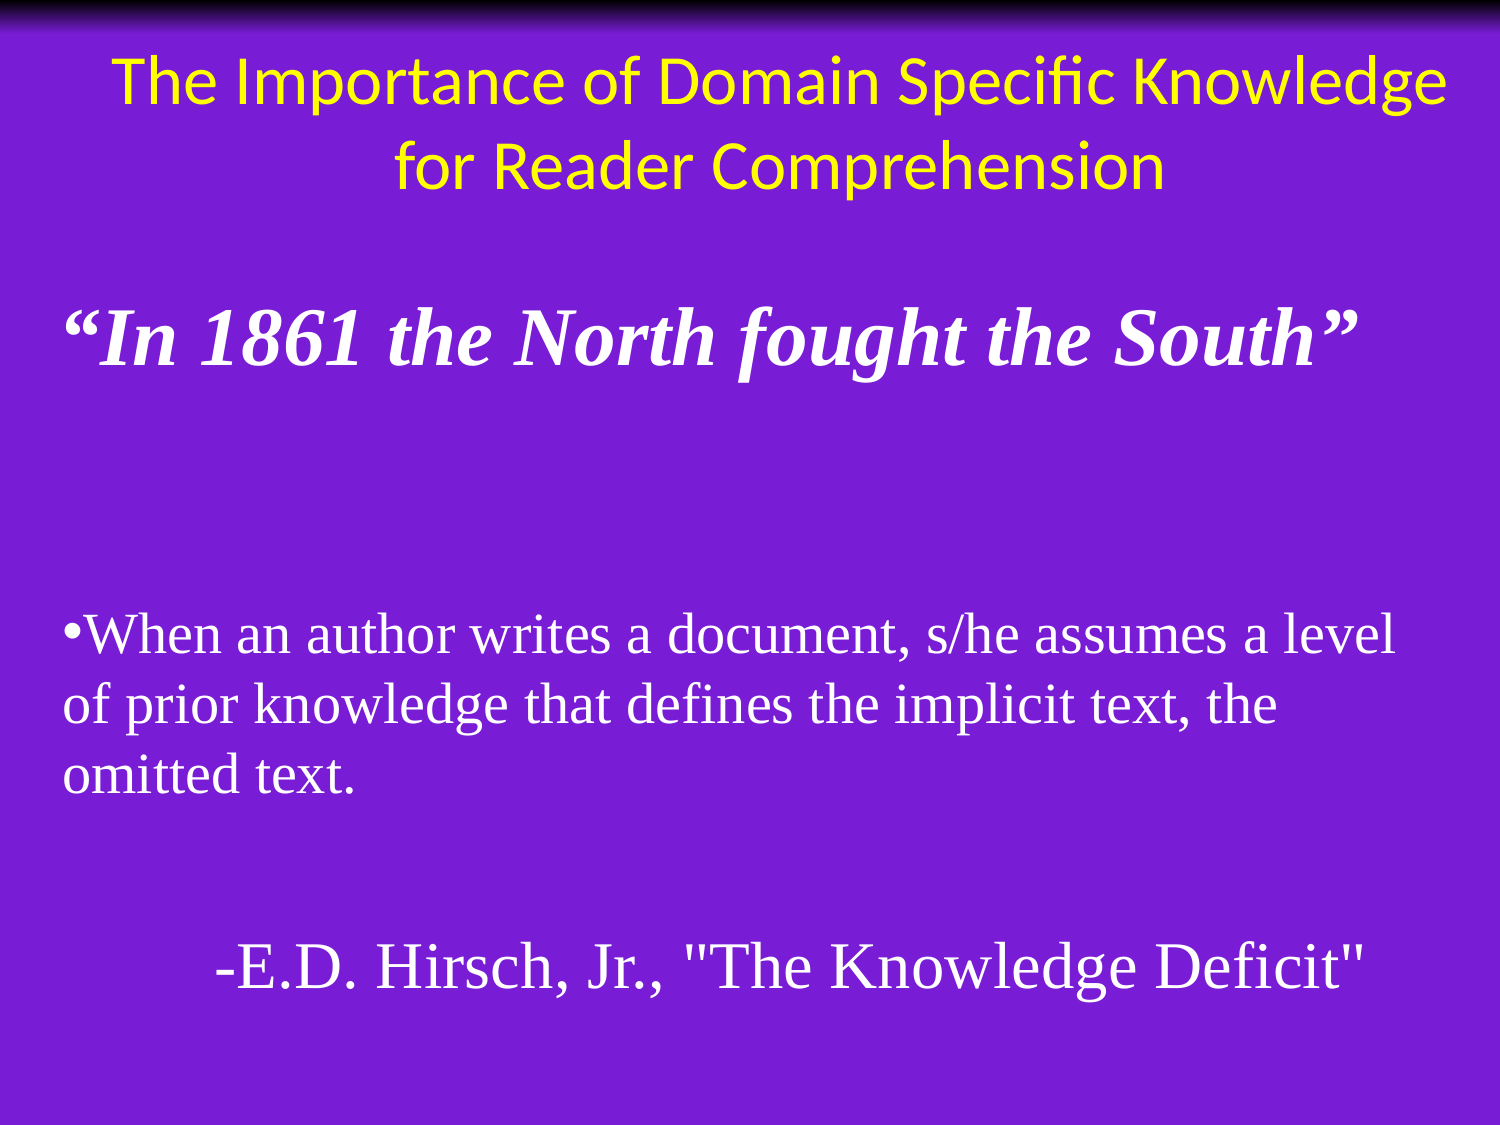

# The Importance of Domain Specific Knowledge for Reader Comprehension
“In 1861 the North fought the South”
When an author writes a document, s/he assumes a level of prior knowledge that defines the implicit text, the omitted text.
-E.D. Hirsch, Jr., "The Knowledge Deficit"